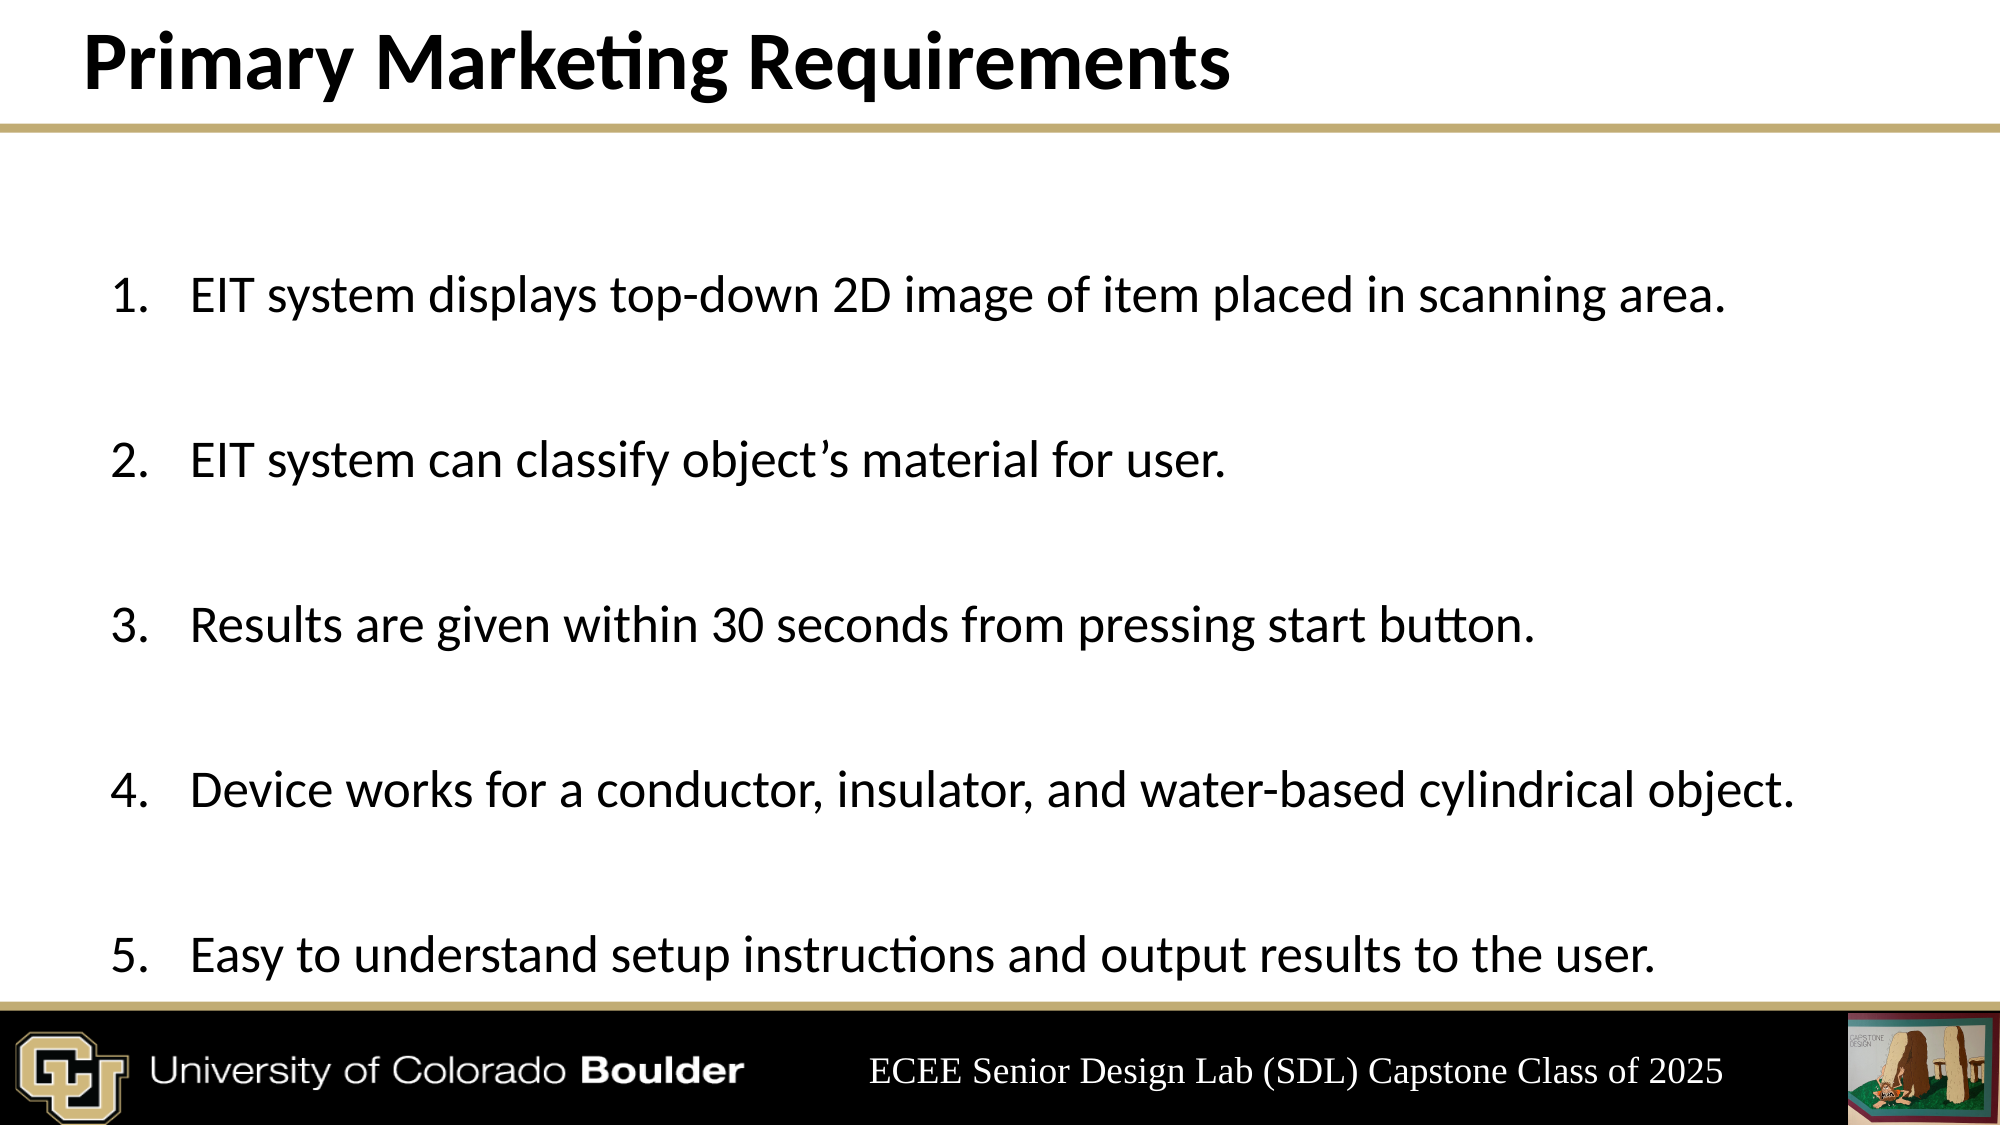

# Primary Marketing Requirements
EIT system displays top-down 2D image of item placed in scanning area.

EIT system can classify object’s material for user.

Results are given within 30 seconds from pressing start button.

Device works for a conductor, insulator, and water-based cylindrical object.

Easy to understand setup instructions and output results to the user.